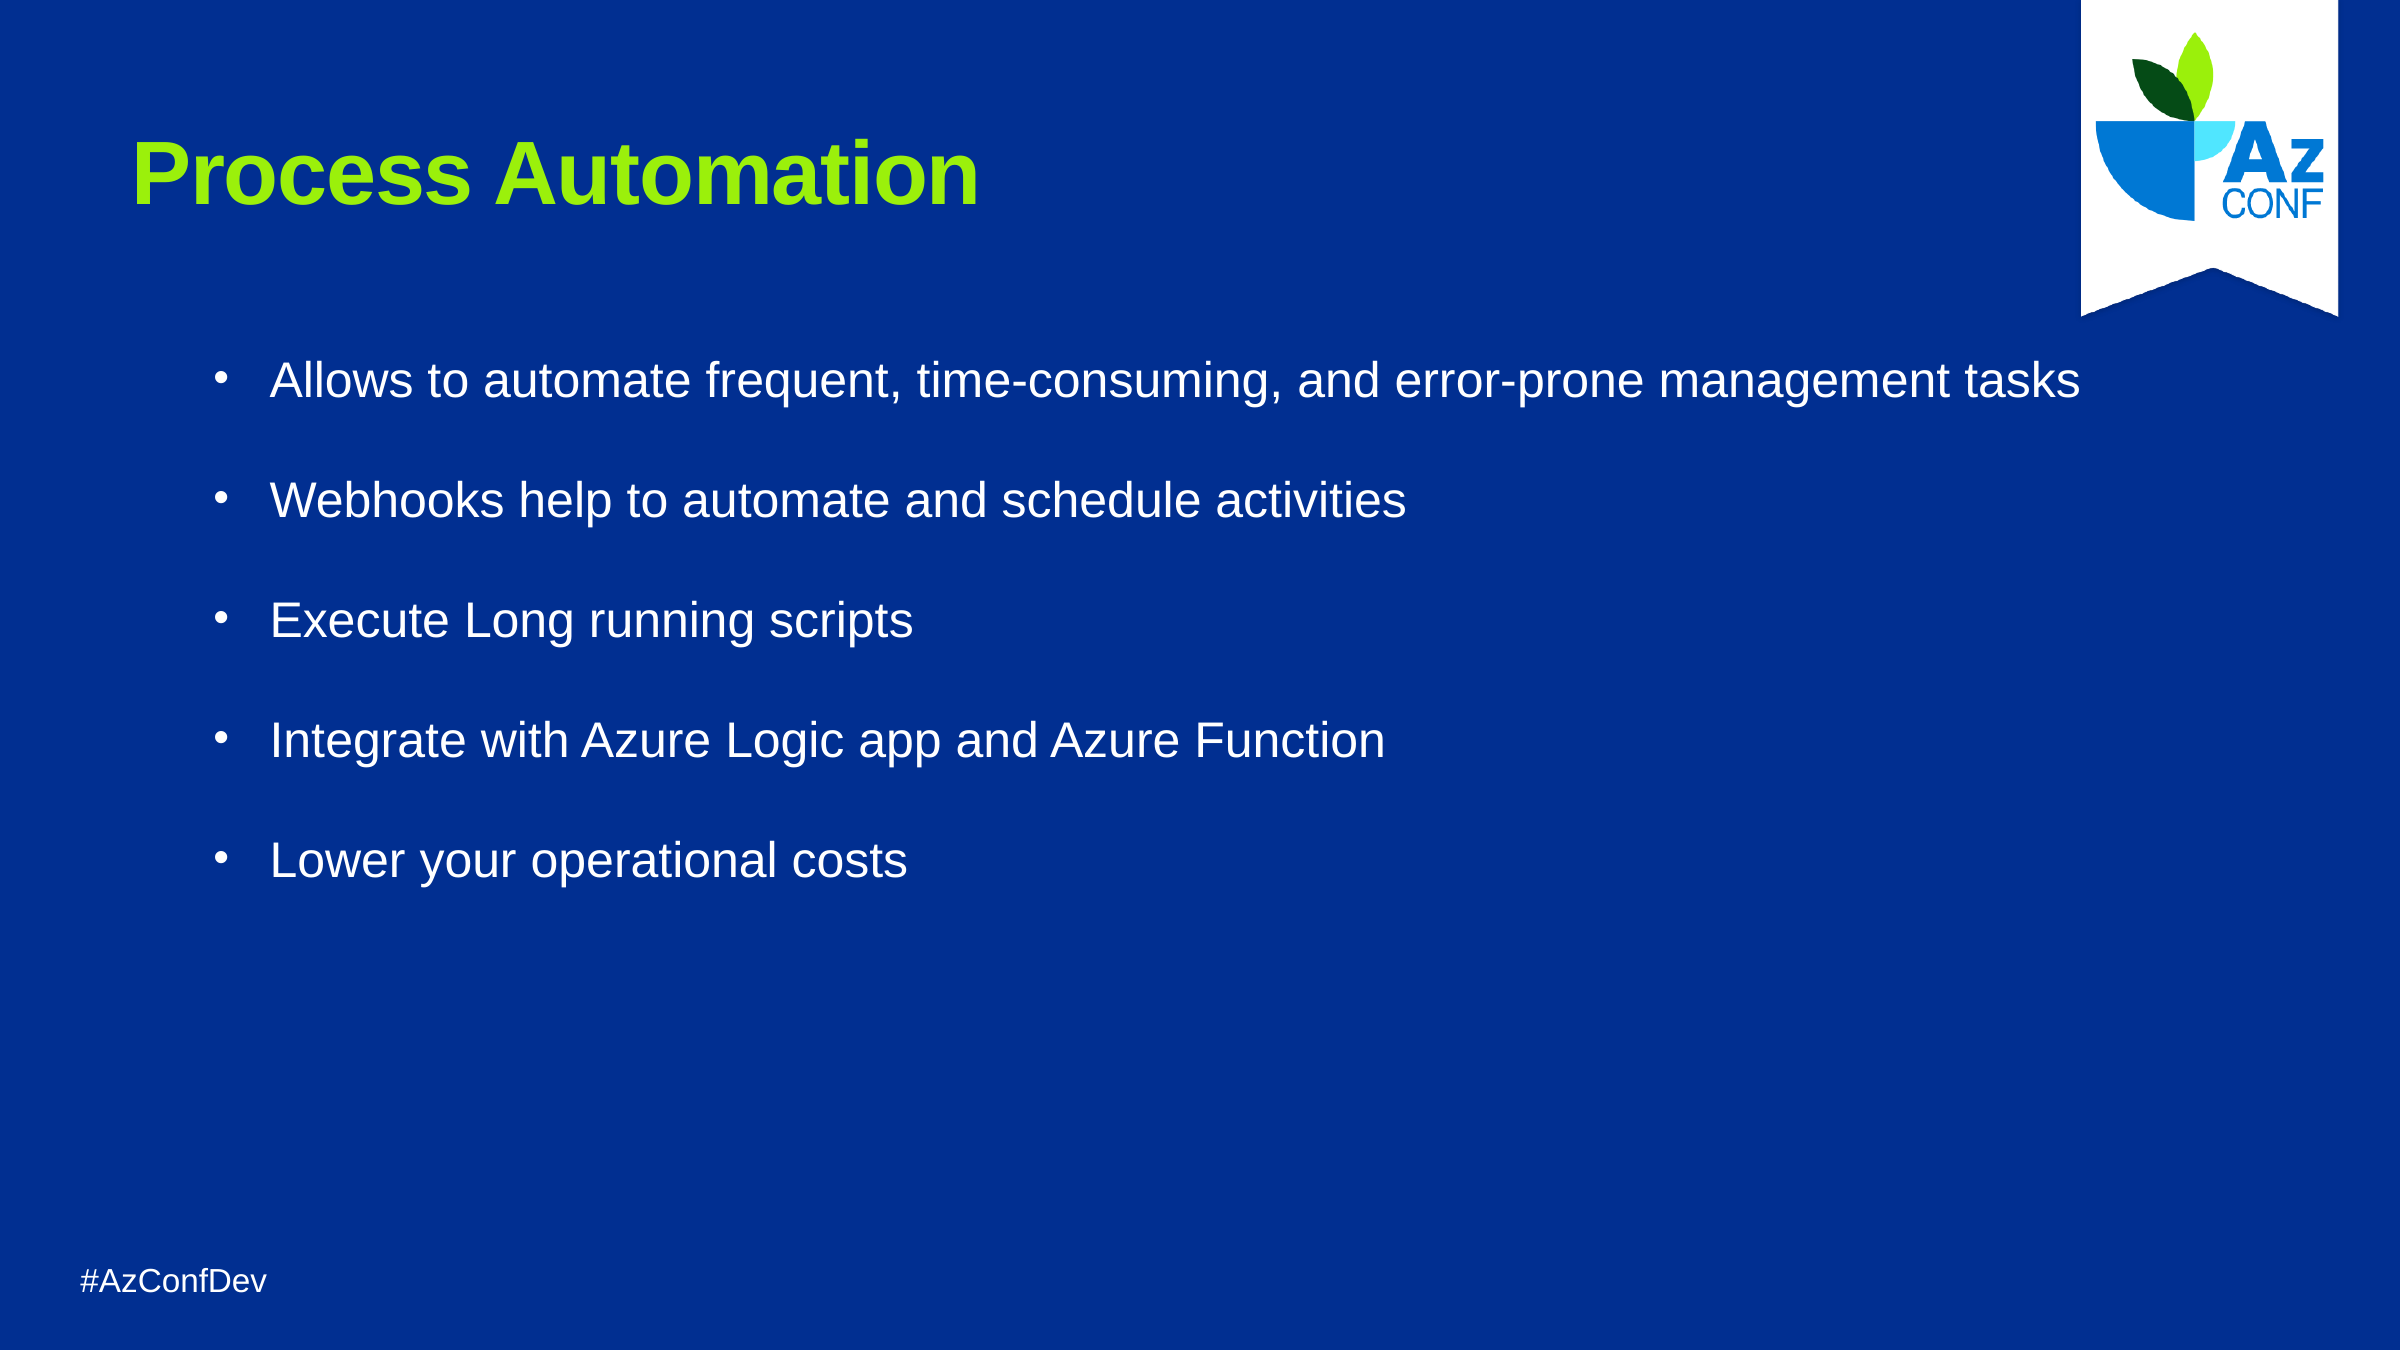

# Process Automation
Allows to automate frequent, time-consuming, and error-prone management tasks
Webhooks help to automate and schedule activities
Execute Long running scripts
Integrate with Azure Logic app and Azure Function
Lower your operational costs